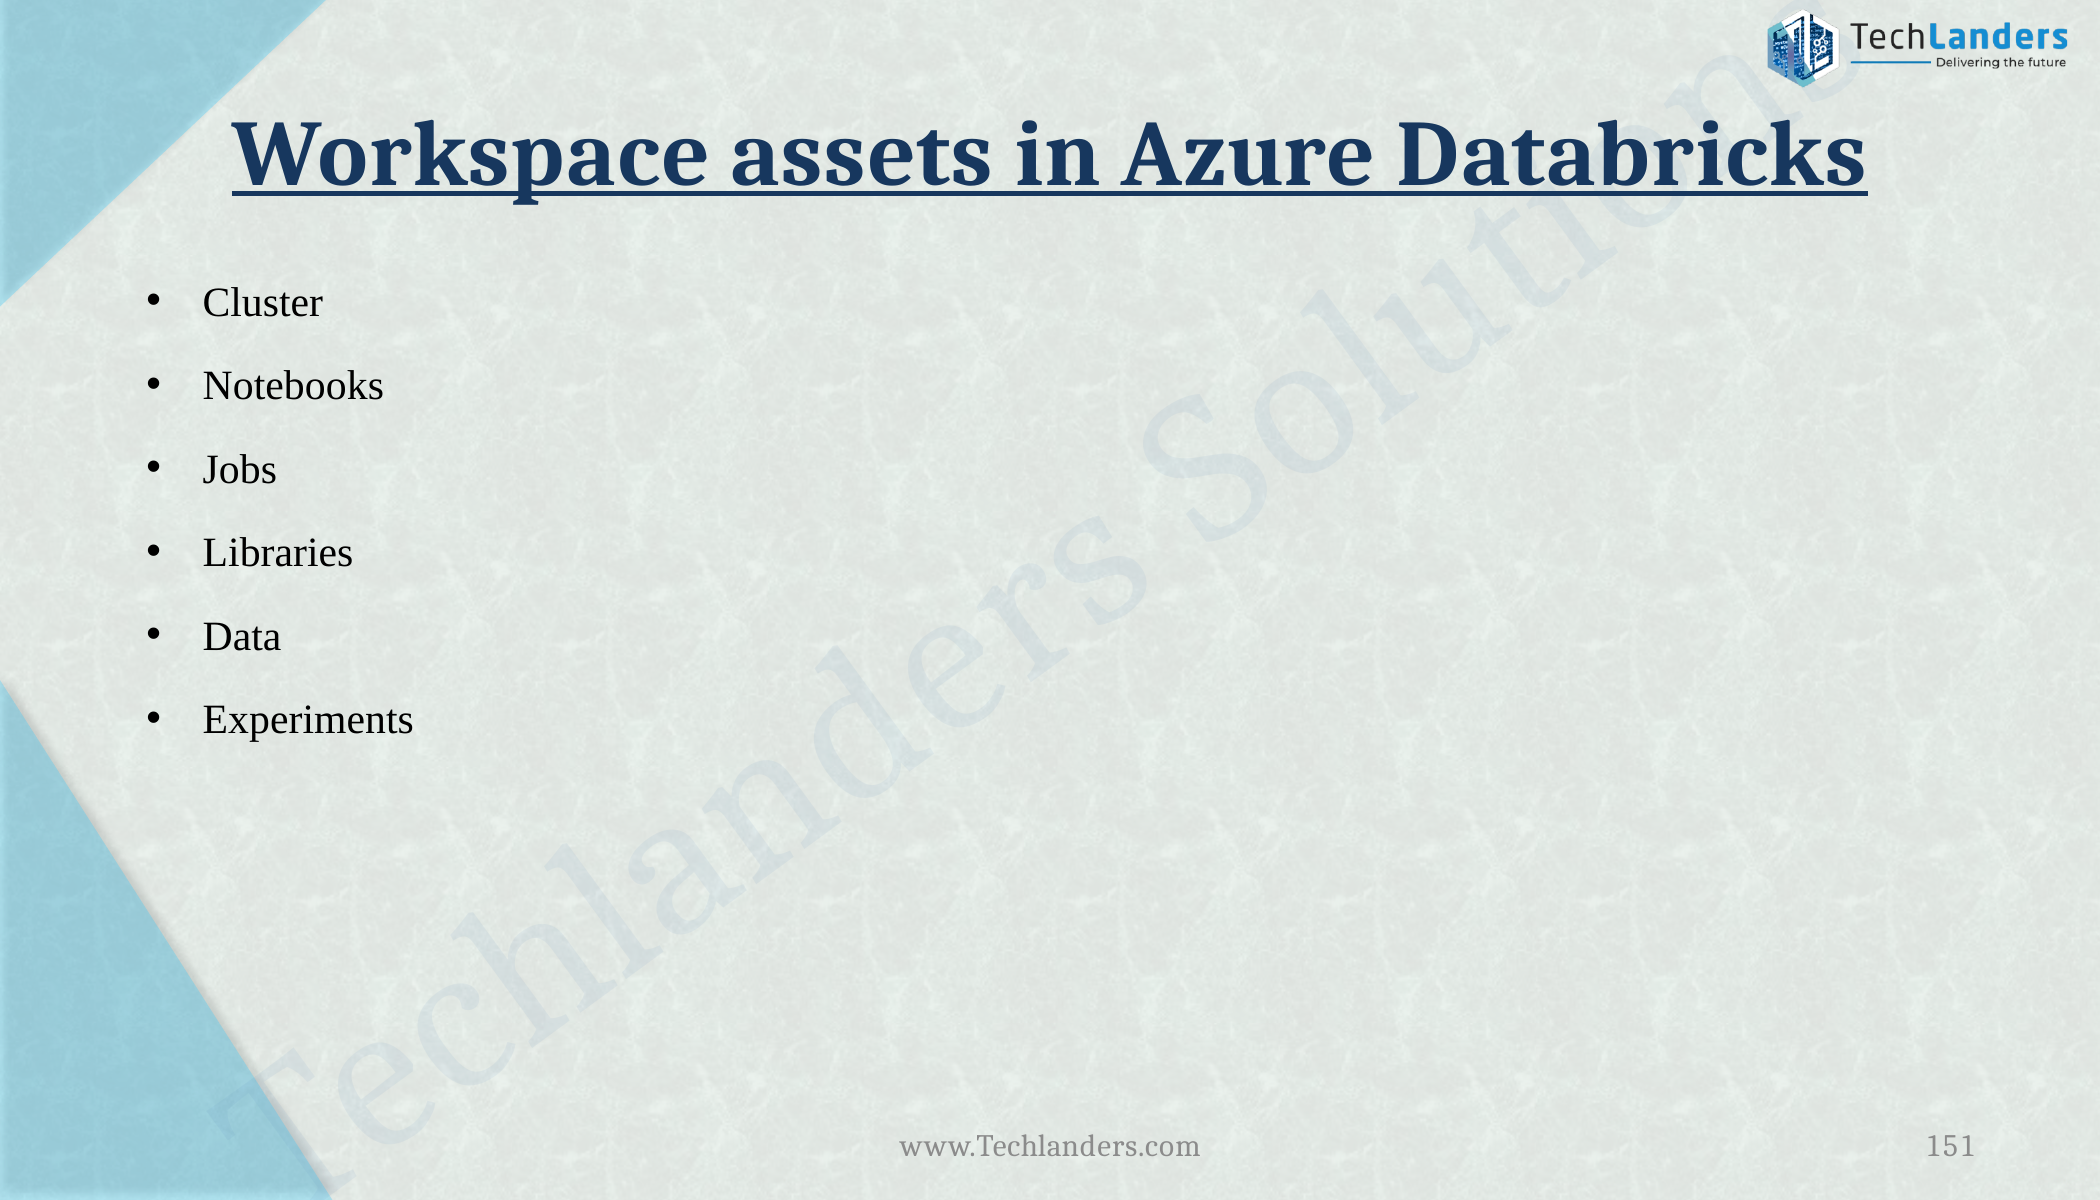

# Workspace assets in Azure Databricks
Cluster
Notebooks
Jobs
Libraries
Data
Experiments

www.Techlanders.com
151